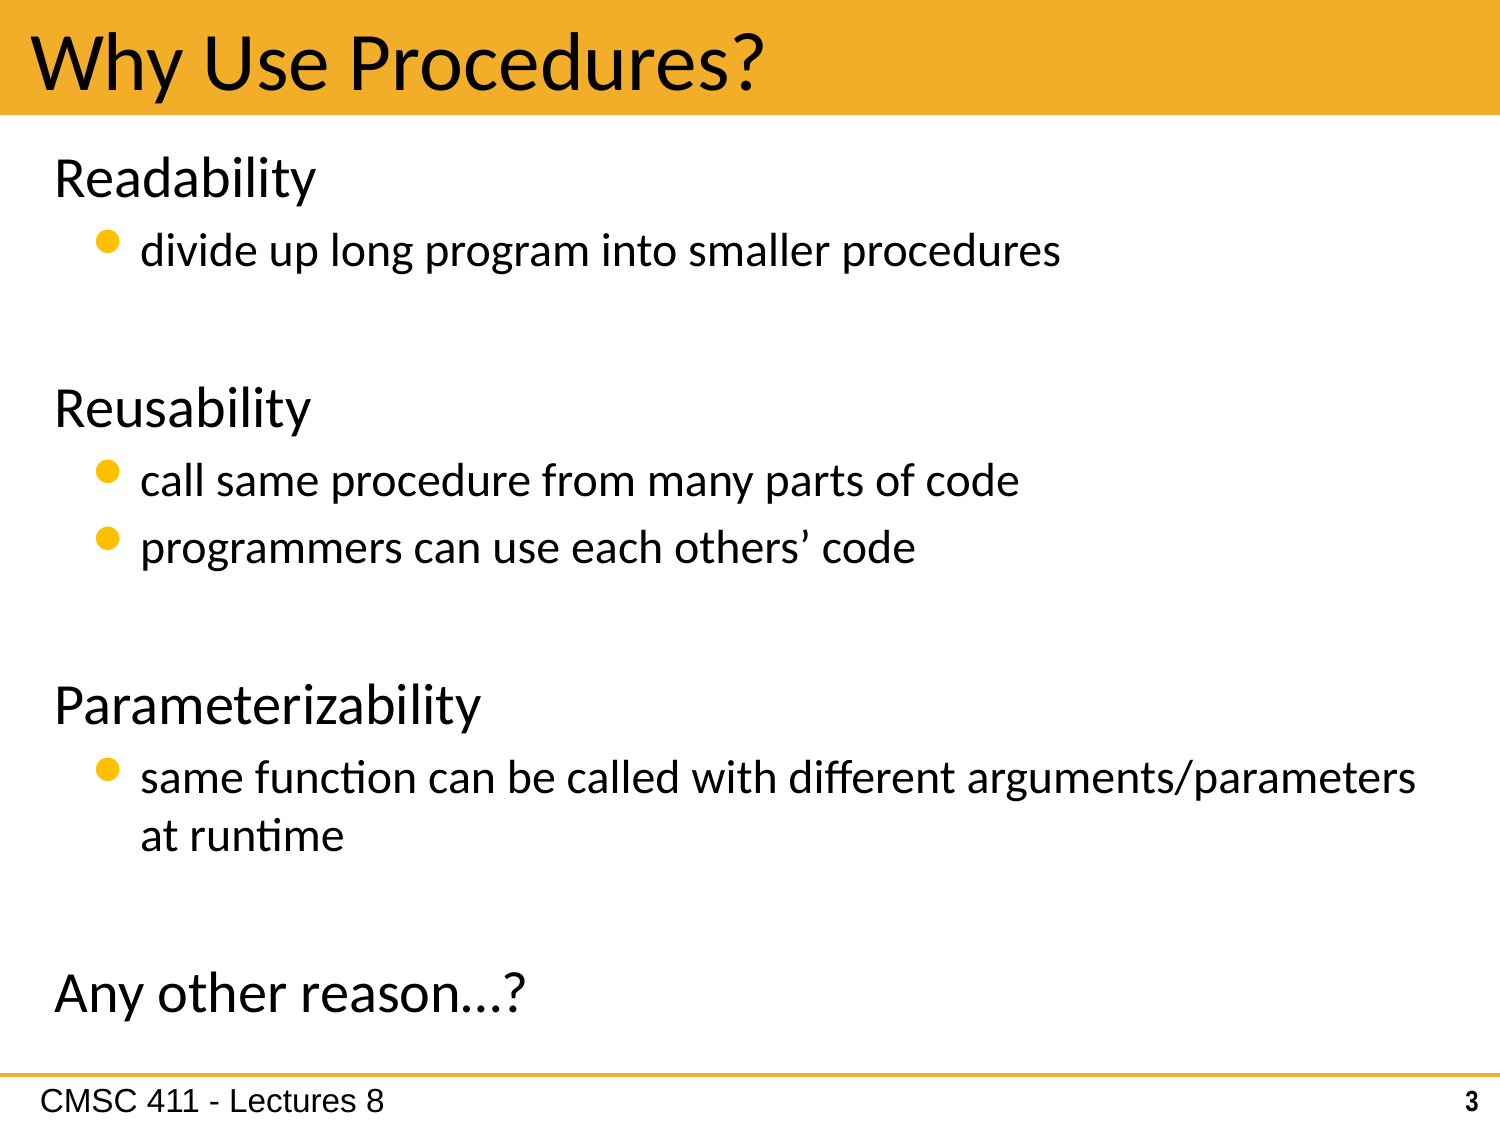

# Why Use Procedures?
Readability
divide up long program into smaller procedures

Reusability
call same procedure from many parts of code
programmers can use each others’ code

Parameterizability
same function can be called with different arguments/parameters at runtime

Any other reason…?
3